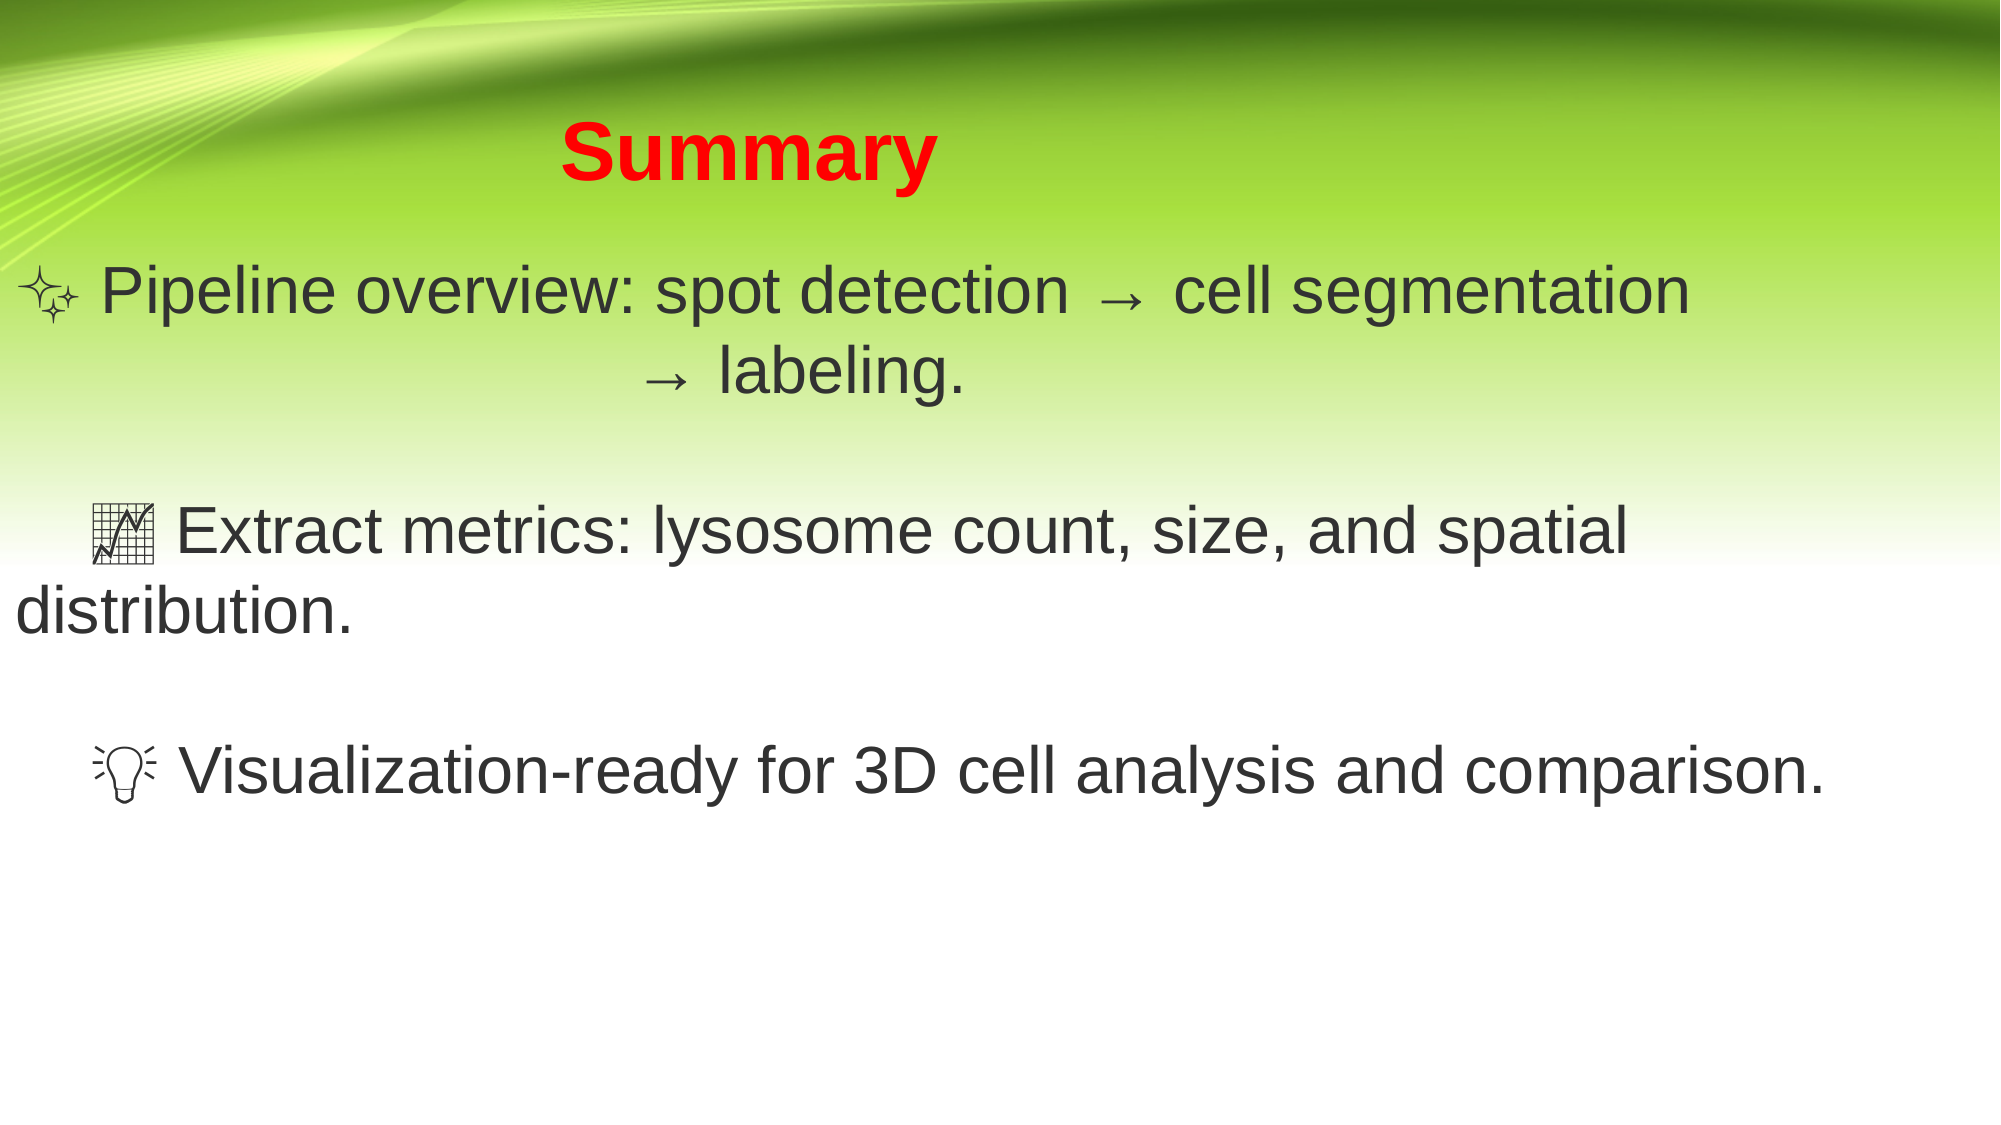

Summary

✨ Pipeline overview: spot detection → cell segmentation
 → labeling.

📈 Extract metrics: lysosome count, size, and spatial distribution.

💡 Visualization-ready for 3D cell analysis and comparison.